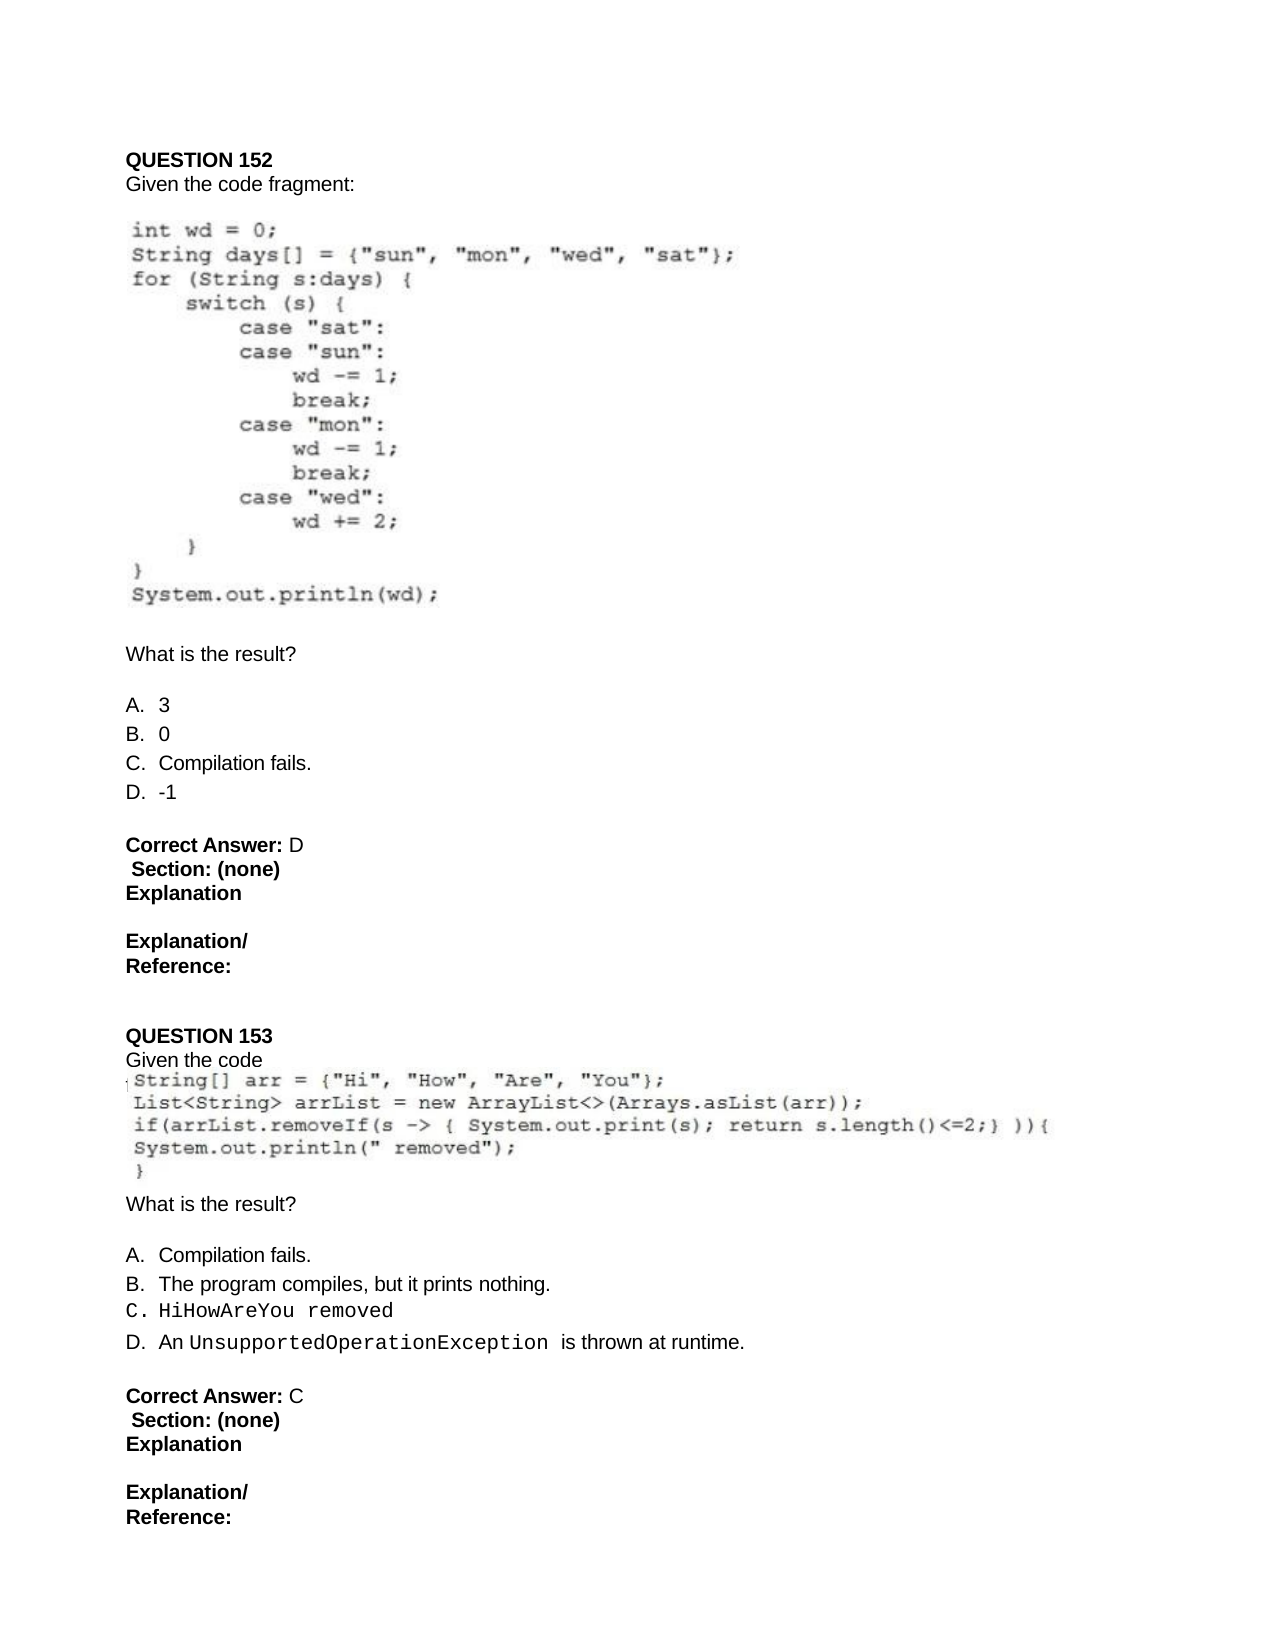

QUESTION 152
Given the code fragment:

What is the result?

3
0
Compilation fails.
-1

Correct Answer: D  Section: (none)  Explanation

Explanation/Reference:

QUESTION 153
Given the code fragment:

What is the result?

Compilation fails.
The program compiles, but it prints nothing.
HiHowAreYou removed
An UnsupportedOperationException is thrown at runtime.

Correct Answer: C  Section: (none)  Explanation

Explanation/Reference: